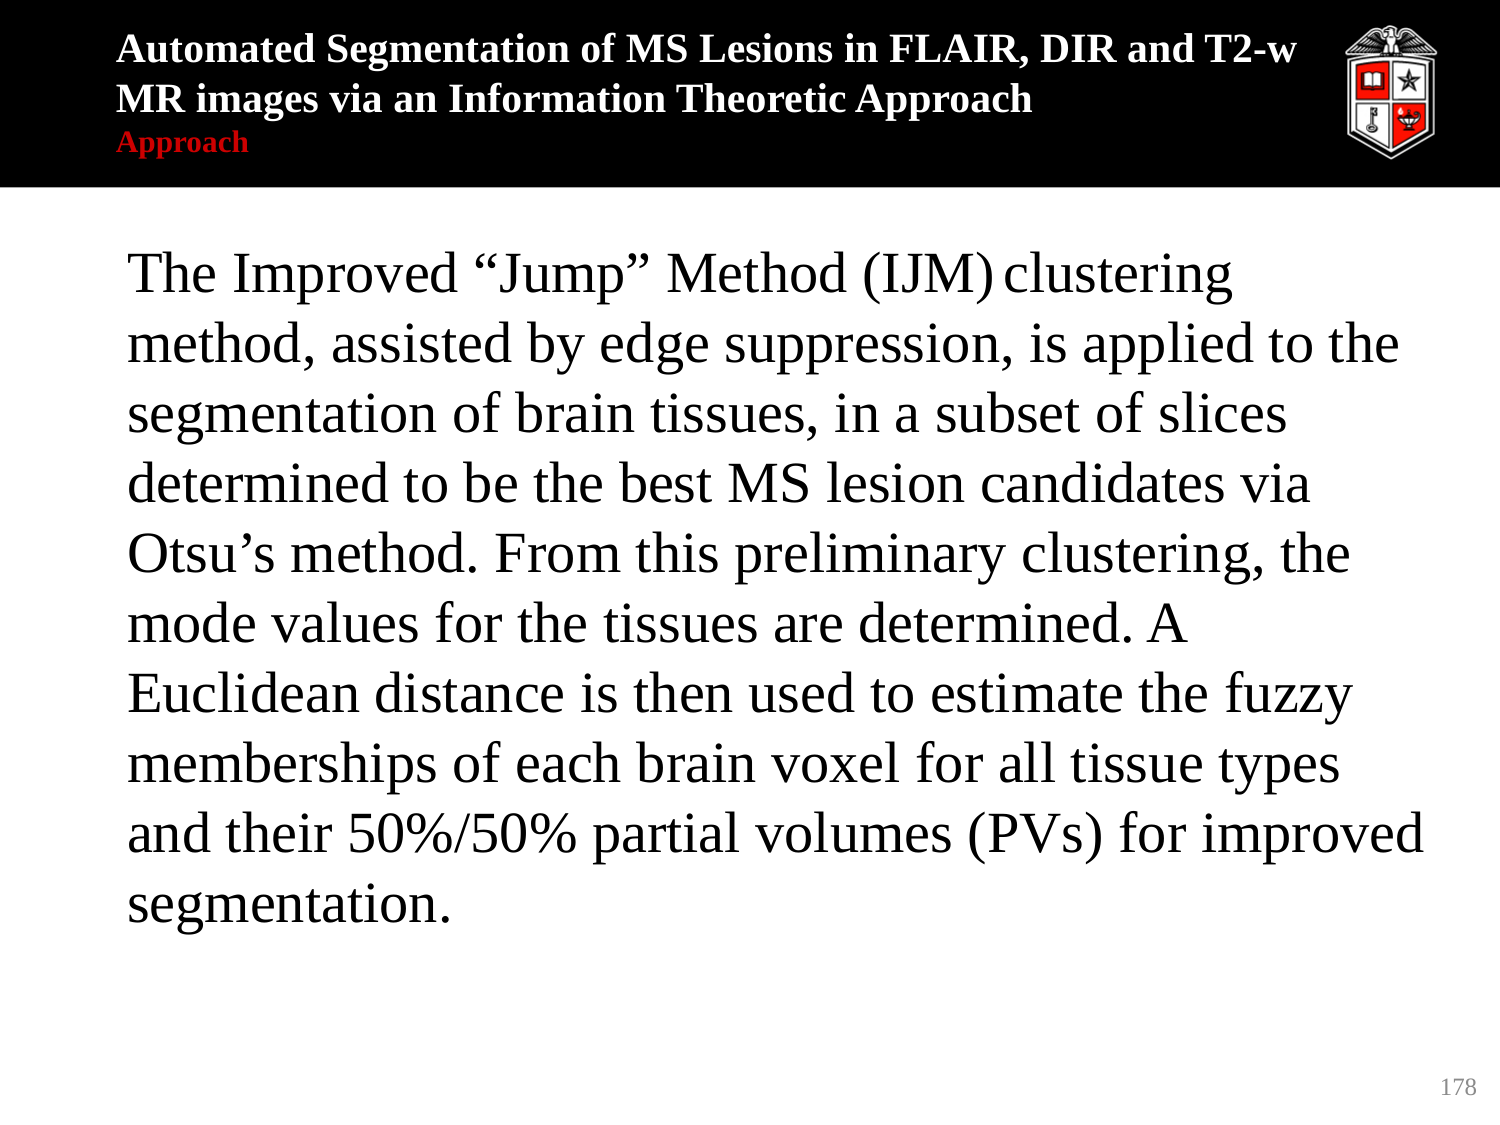

# Automated Segmentation of MS Lesions in FLAIR, DIR and T2-w MR images via an Information Theoretic Approach Approach
The Improved “Jump” Method (IJM) clustering method, assisted by edge suppression, is applied to the segmentation of brain tissues, in a subset of slices determined to be the best MS lesion candidates via Otsu’s method. From this preliminary clustering, the mode values for the tissues are determined. A Euclidean distance is then used to estimate the fuzzy memberships of each brain voxel for all tissue types and their 50%/50% partial volumes (PVs) for improved segmentation.

178